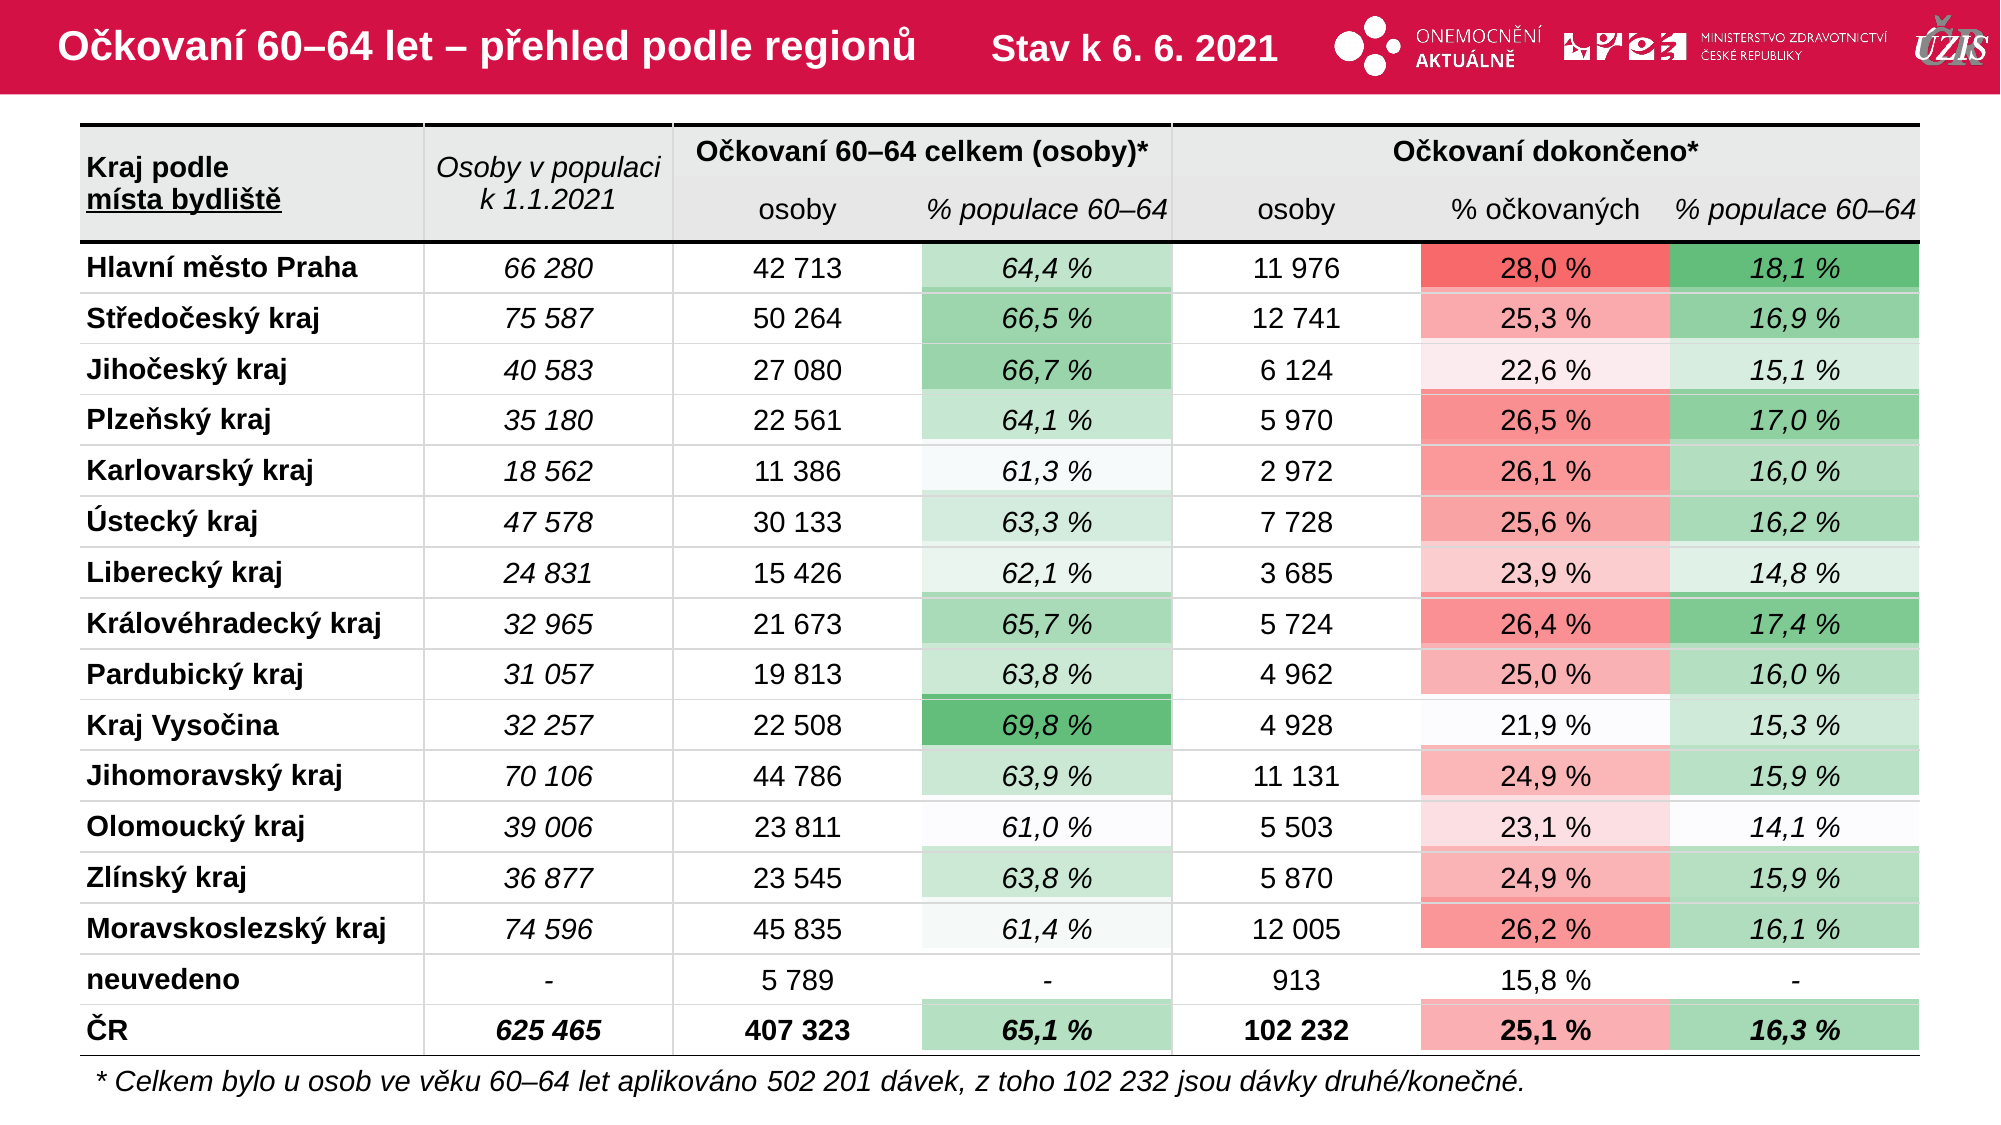

# Očkovaní 60–64 let – přehled podle regionů
Stav k 6. 6. 2021
| Kraj podle místa bydliště | Osoby v populaci k 1.1.2021 | Očkovaní 60–64 celkem (osoby)\* |  | Očkovaní dokončeno\* |  |  |
| --- | --- | --- | --- | --- | --- | --- |
|  |  | osoby | % populace 60–64 | osoby | % očkovaných | % populace 60–64 |
| Hlavní město Praha | 66 280 | 42 713 | 64,4 % | 11 976 | 28,0 % | 18,1 % |
| Středočeský kraj | 75 587 | 50 264 | 66,5 % | 12 741 | 25,3 % | 16,9 % |
| Jihočeský kraj | 40 583 | 27 080 | 66,7 % | 6 124 | 22,6 % | 15,1 % |
| Plzeňský kraj | 35 180 | 22 561 | 64,1 % | 5 970 | 26,5 % | 17,0 % |
| Karlovarský kraj | 18 562 | 11 386 | 61,3 % | 2 972 | 26,1 % | 16,0 % |
| Ústecký kraj | 47 578 | 30 133 | 63,3 % | 7 728 | 25,6 % | 16,2 % |
| Liberecký kraj | 24 831 | 15 426 | 62,1 % | 3 685 | 23,9 % | 14,8 % |
| Královéhradecký kraj | 32 965 | 21 673 | 65,7 % | 5 724 | 26,4 % | 17,4 % |
| Pardubický kraj | 31 057 | 19 813 | 63,8 % | 4 962 | 25,0 % | 16,0 % |
| Kraj Vysočina | 32 257 | 22 508 | 69,8 % | 4 928 | 21,9 % | 15,3 % |
| Jihomoravský kraj | 70 106 | 44 786 | 63,9 % | 11 131 | 24,9 % | 15,9 % |
| Olomoucký kraj | 39 006 | 23 811 | 61,0 % | 5 503 | 23,1 % | 14,1 % |
| Zlínský kraj | 36 877 | 23 545 | 63,8 % | 5 870 | 24,9 % | 15,9 % |
| Moravskoslezský kraj | 74 596 | 45 835 | 61,4 % | 12 005 | 26,2 % | 16,1 % |
| neuvedeno | - | 5 789 | - | 913 | 15,8 % | - |
| ČR | 625 465 | 407 323 | 65,1 % | 102 232 | 25,1 % | 16,3 % |
|  |  |  |  |  |  |
| --- | --- | --- | --- | --- | --- |
|  |  |  |  |  |  |
|  |  |  |  |  |  |
|  |  |  |  |  |  |
|  |  |  |  |  |  |
|  |  |  |  |  |  |
|  |  |  |  |  |  |
|  |  |  |  |  |  |
|  |  |  |  |  |  |
|  |  |  |  |  |  |
|  |  |  |  |  |  |
|  |  |  |  |  |  |
|  |  |  |  |  |  |
|  |  |  |  |  |  |
|  |  |  |  |  |  |
|  |  |  |  |  |  |
* Celkem bylo u osob ve věku 60–64 let aplikováno 502 201 dávek, z toho 102 232 jsou dávky druhé/konečné.